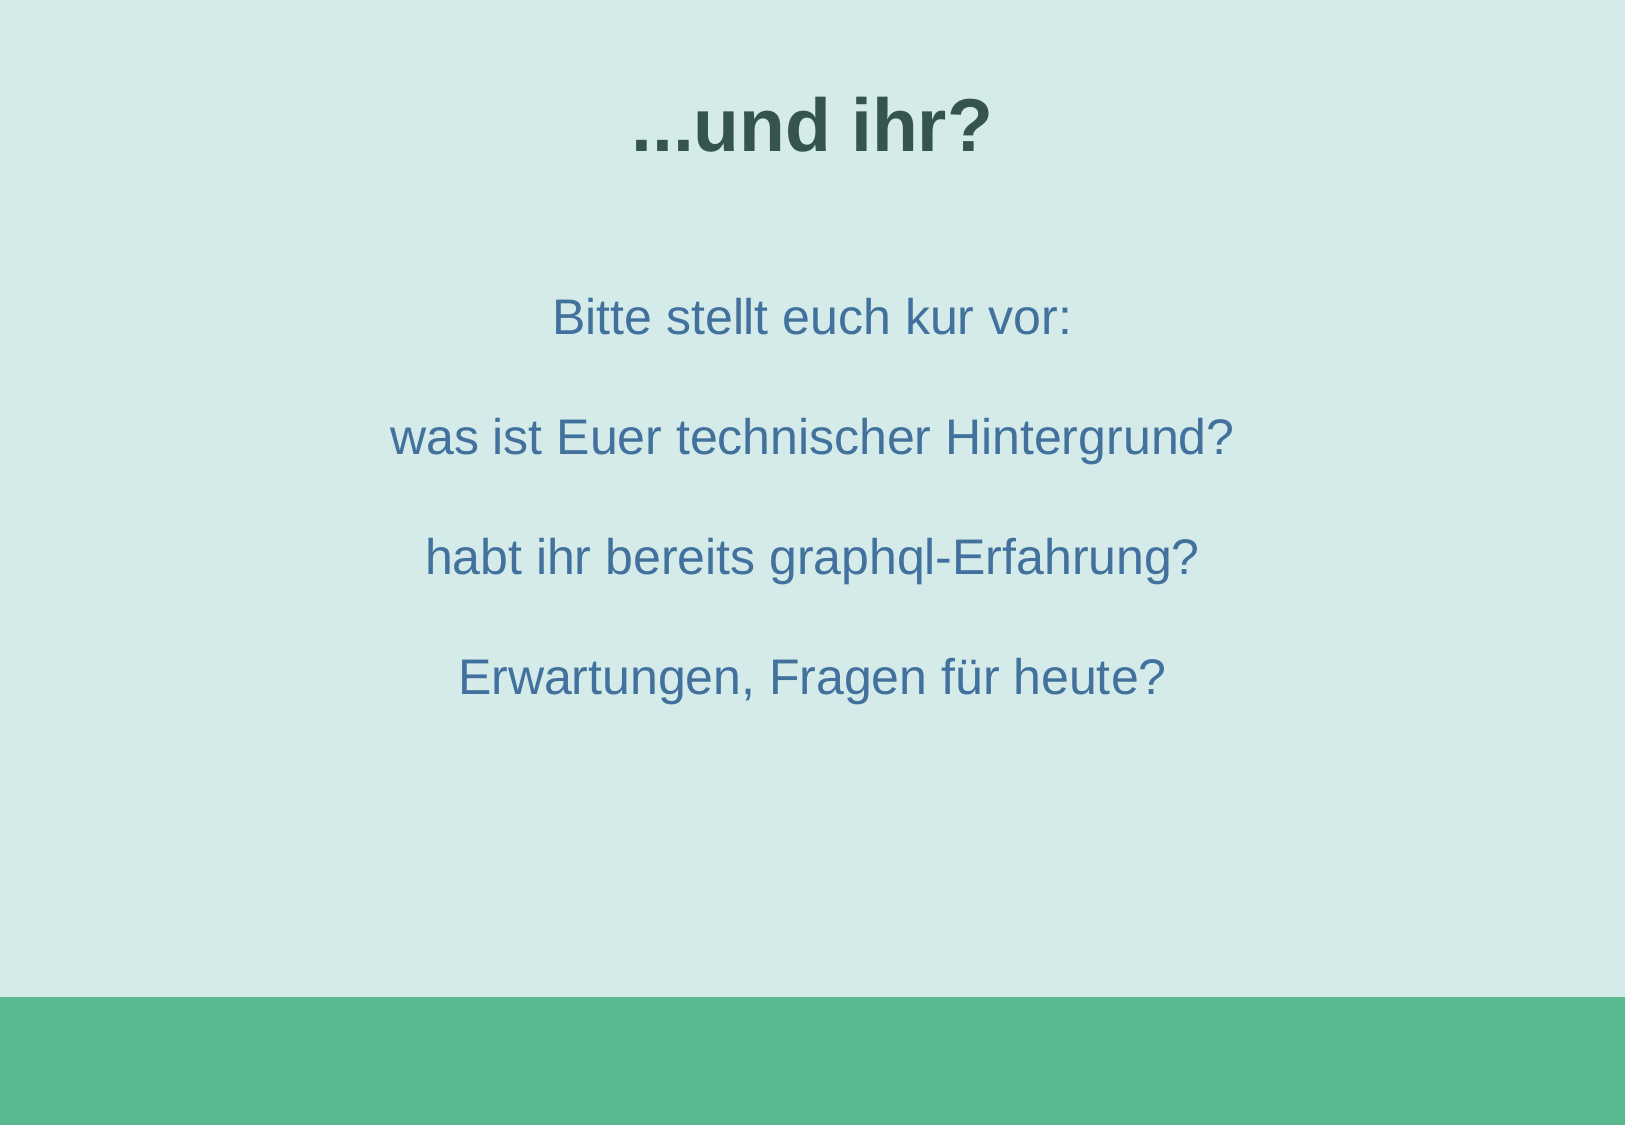

...und ihr?

Bitte stellt euch kur vor:

was ist Euer technischer Hintergrund?

habt ihr bereits graphql-Erfahrung?

Erwartungen, Fragen für heute?

#